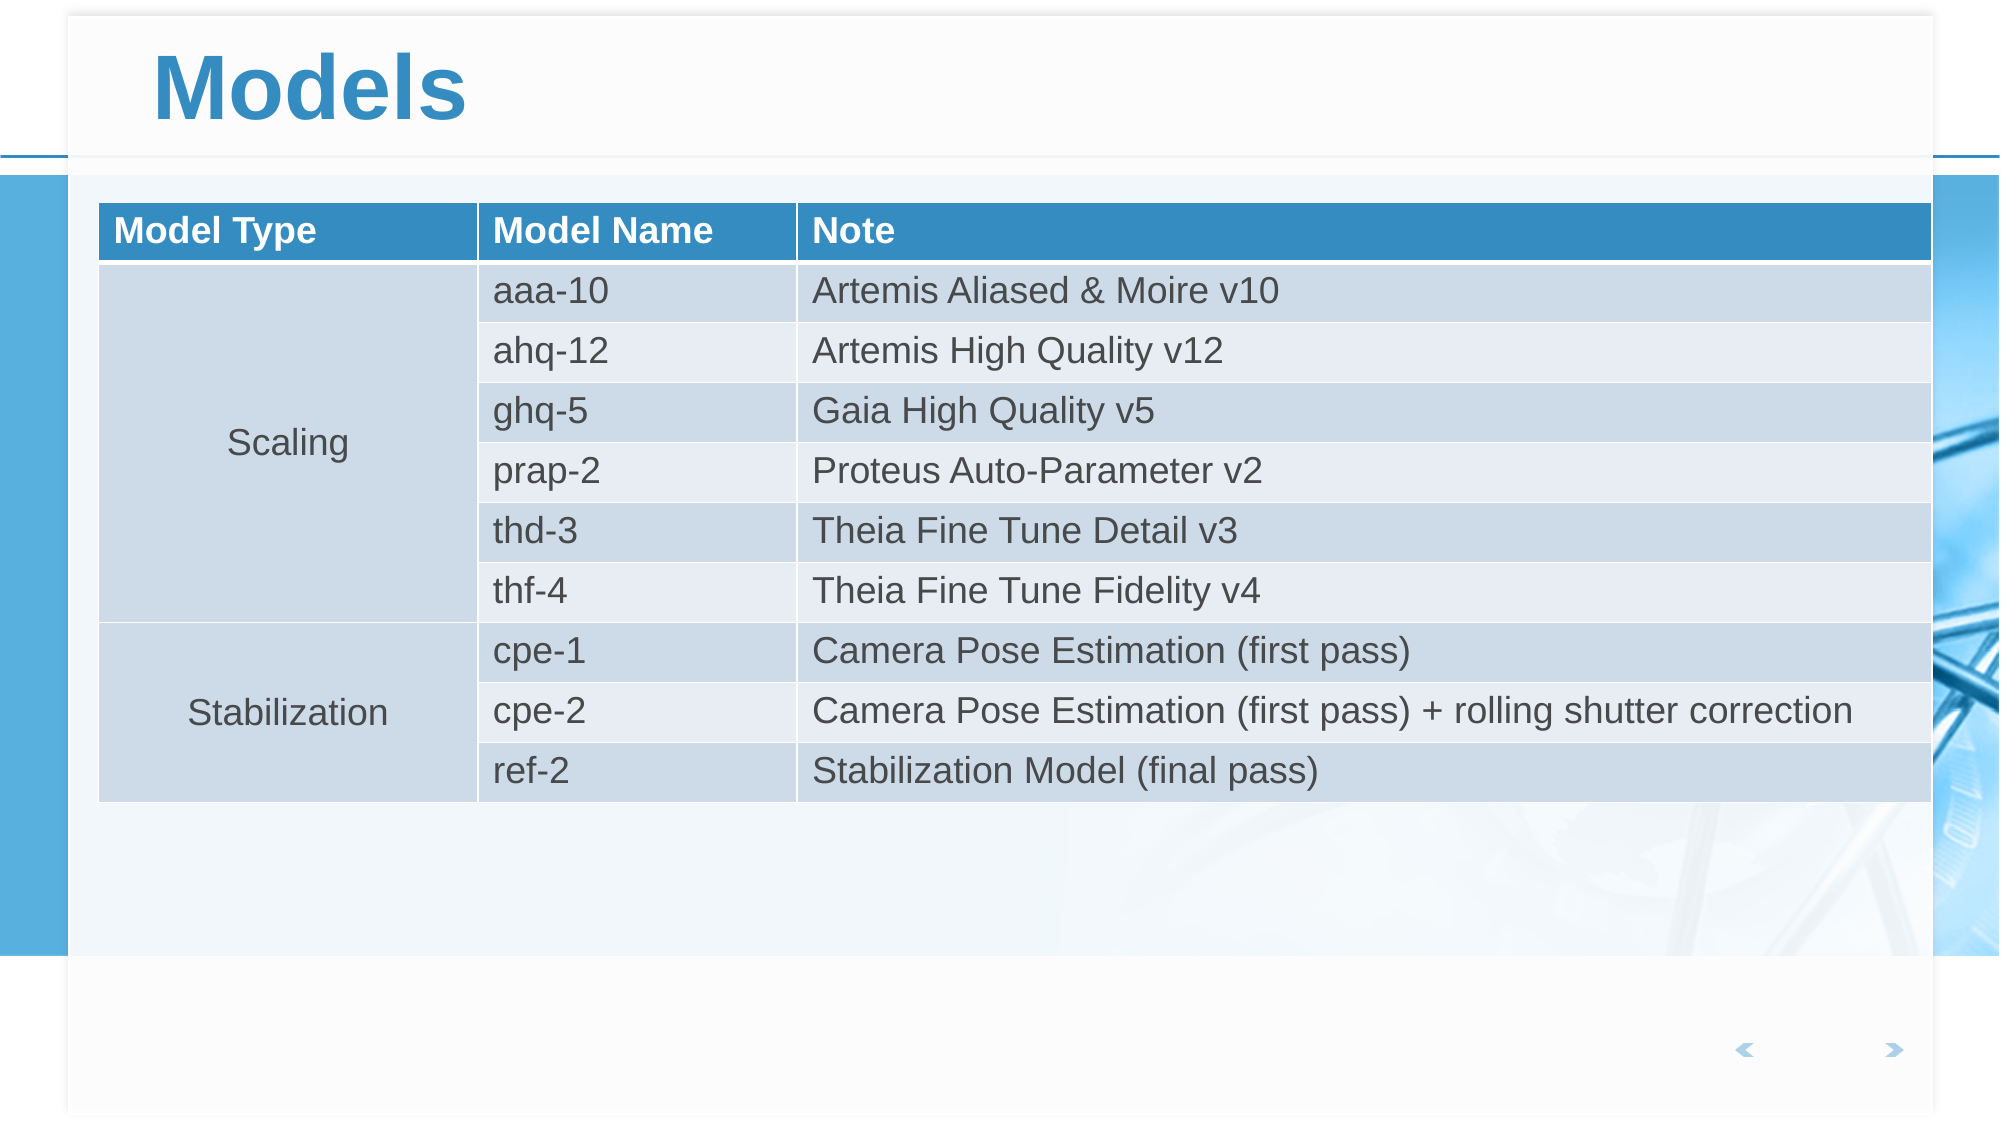

# Models
| Model Type | Model Name | Note |
| --- | --- | --- |
| Scaling | aaa-10 | Artemis Aliased & Moire v10 |
|  | ahq-12 | Artemis High Quality v12 |
|  | ghq-5 | Gaia High Quality v5 |
|  | prap-2 | Proteus Auto-Parameter v2 |
|  | thd-3 | Theia Fine Tune Detail v3 |
|  | thf-4 | Theia Fine Tune Fidelity v4 |
| Stabilization | cpe-1 | Camera Pose Estimation (first pass) |
|  | cpe-2 | Camera Pose Estimation (first pass) + rolling shutter correction |
|  | ref-2 | Stabilization Model (final pass) |